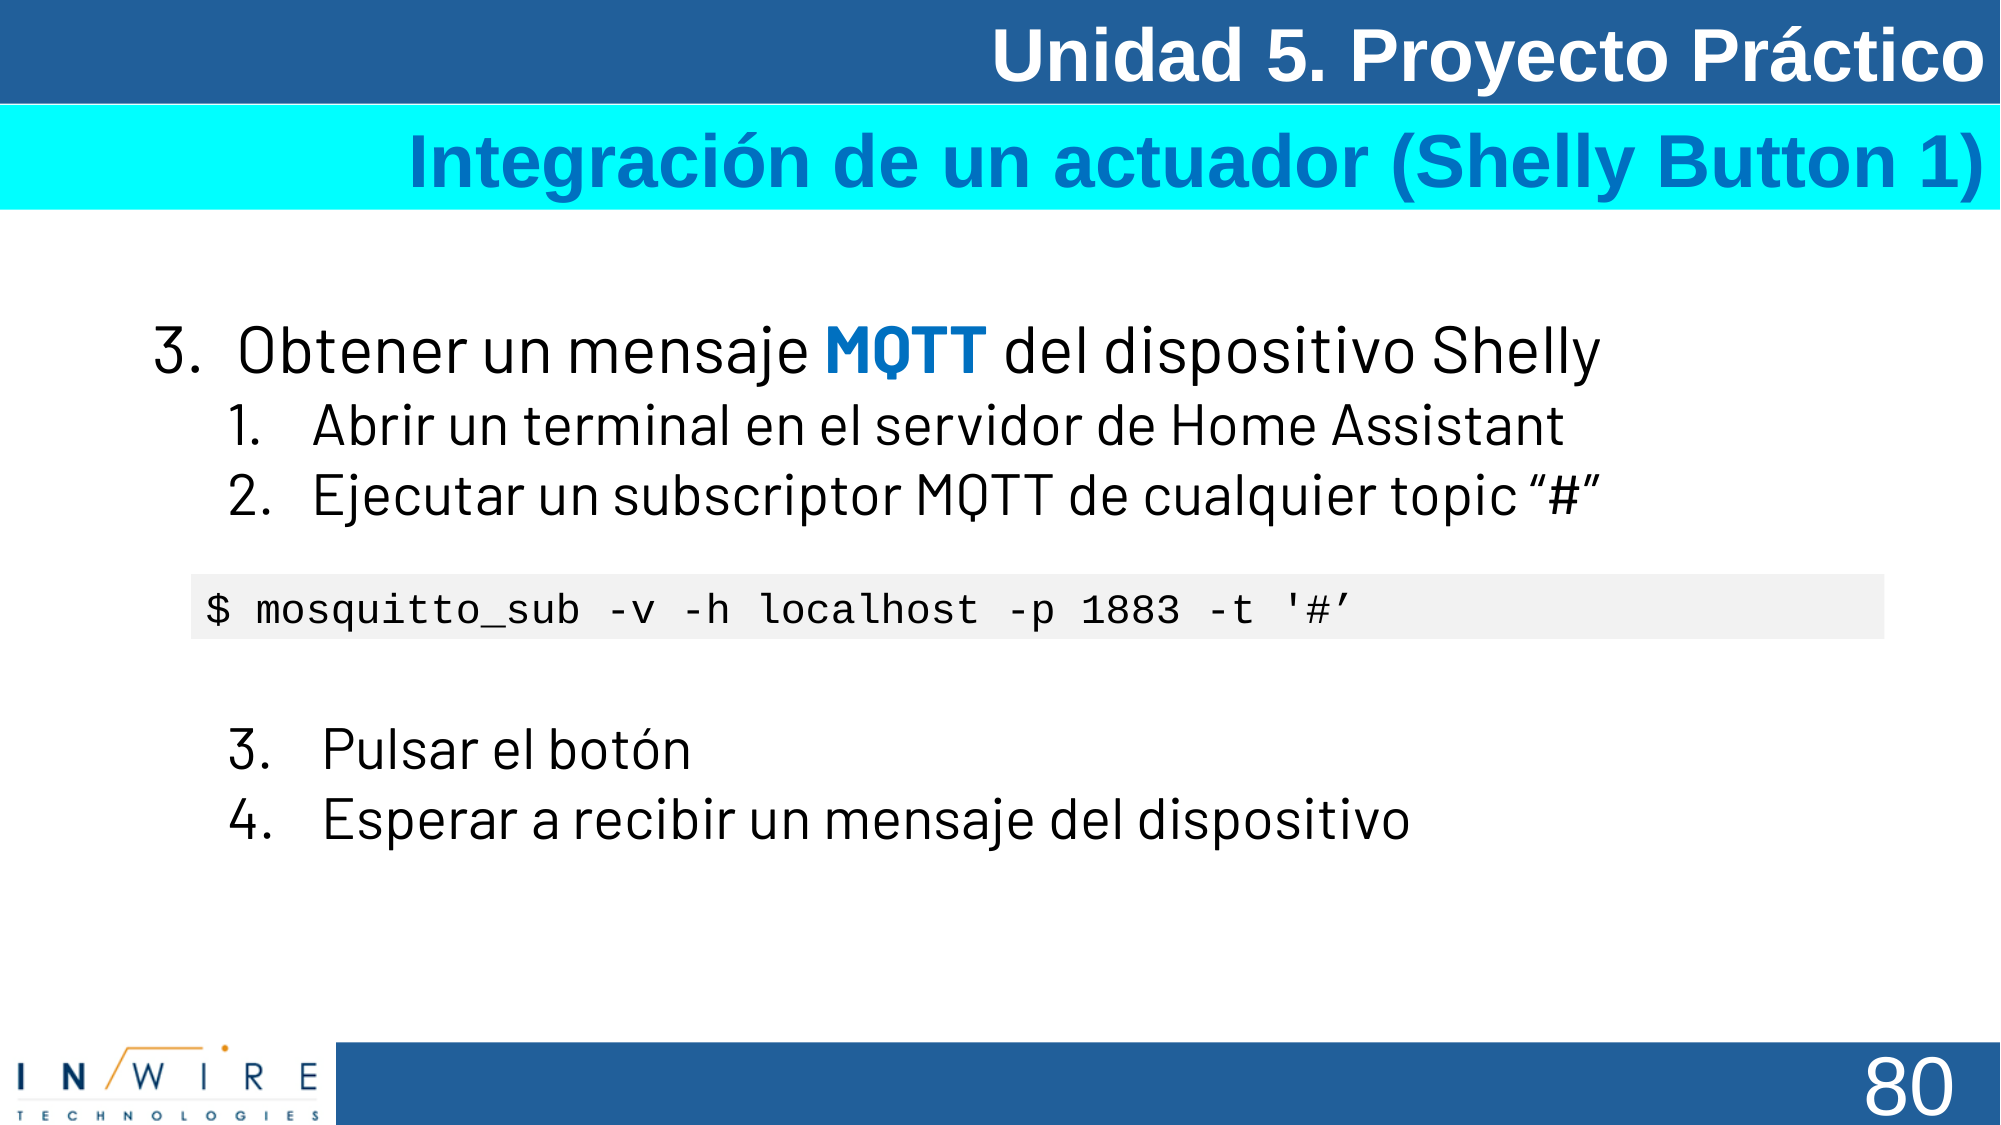

Unidad 5. Proyecto Práctico
Integración de un actuador (Shelly Button 1)
Obtener un mensaje MQTT del dispositivo Shelly
Abrir un terminal en el servidor de Home Assistant
Ejecutar un subscriptor MQTT de cualquier topic “#”

Pulsar el botón
Esperar a recibir un mensaje del dispositivo

$ mosquitto_sub -v -h localhost -p 1883 -t '#’